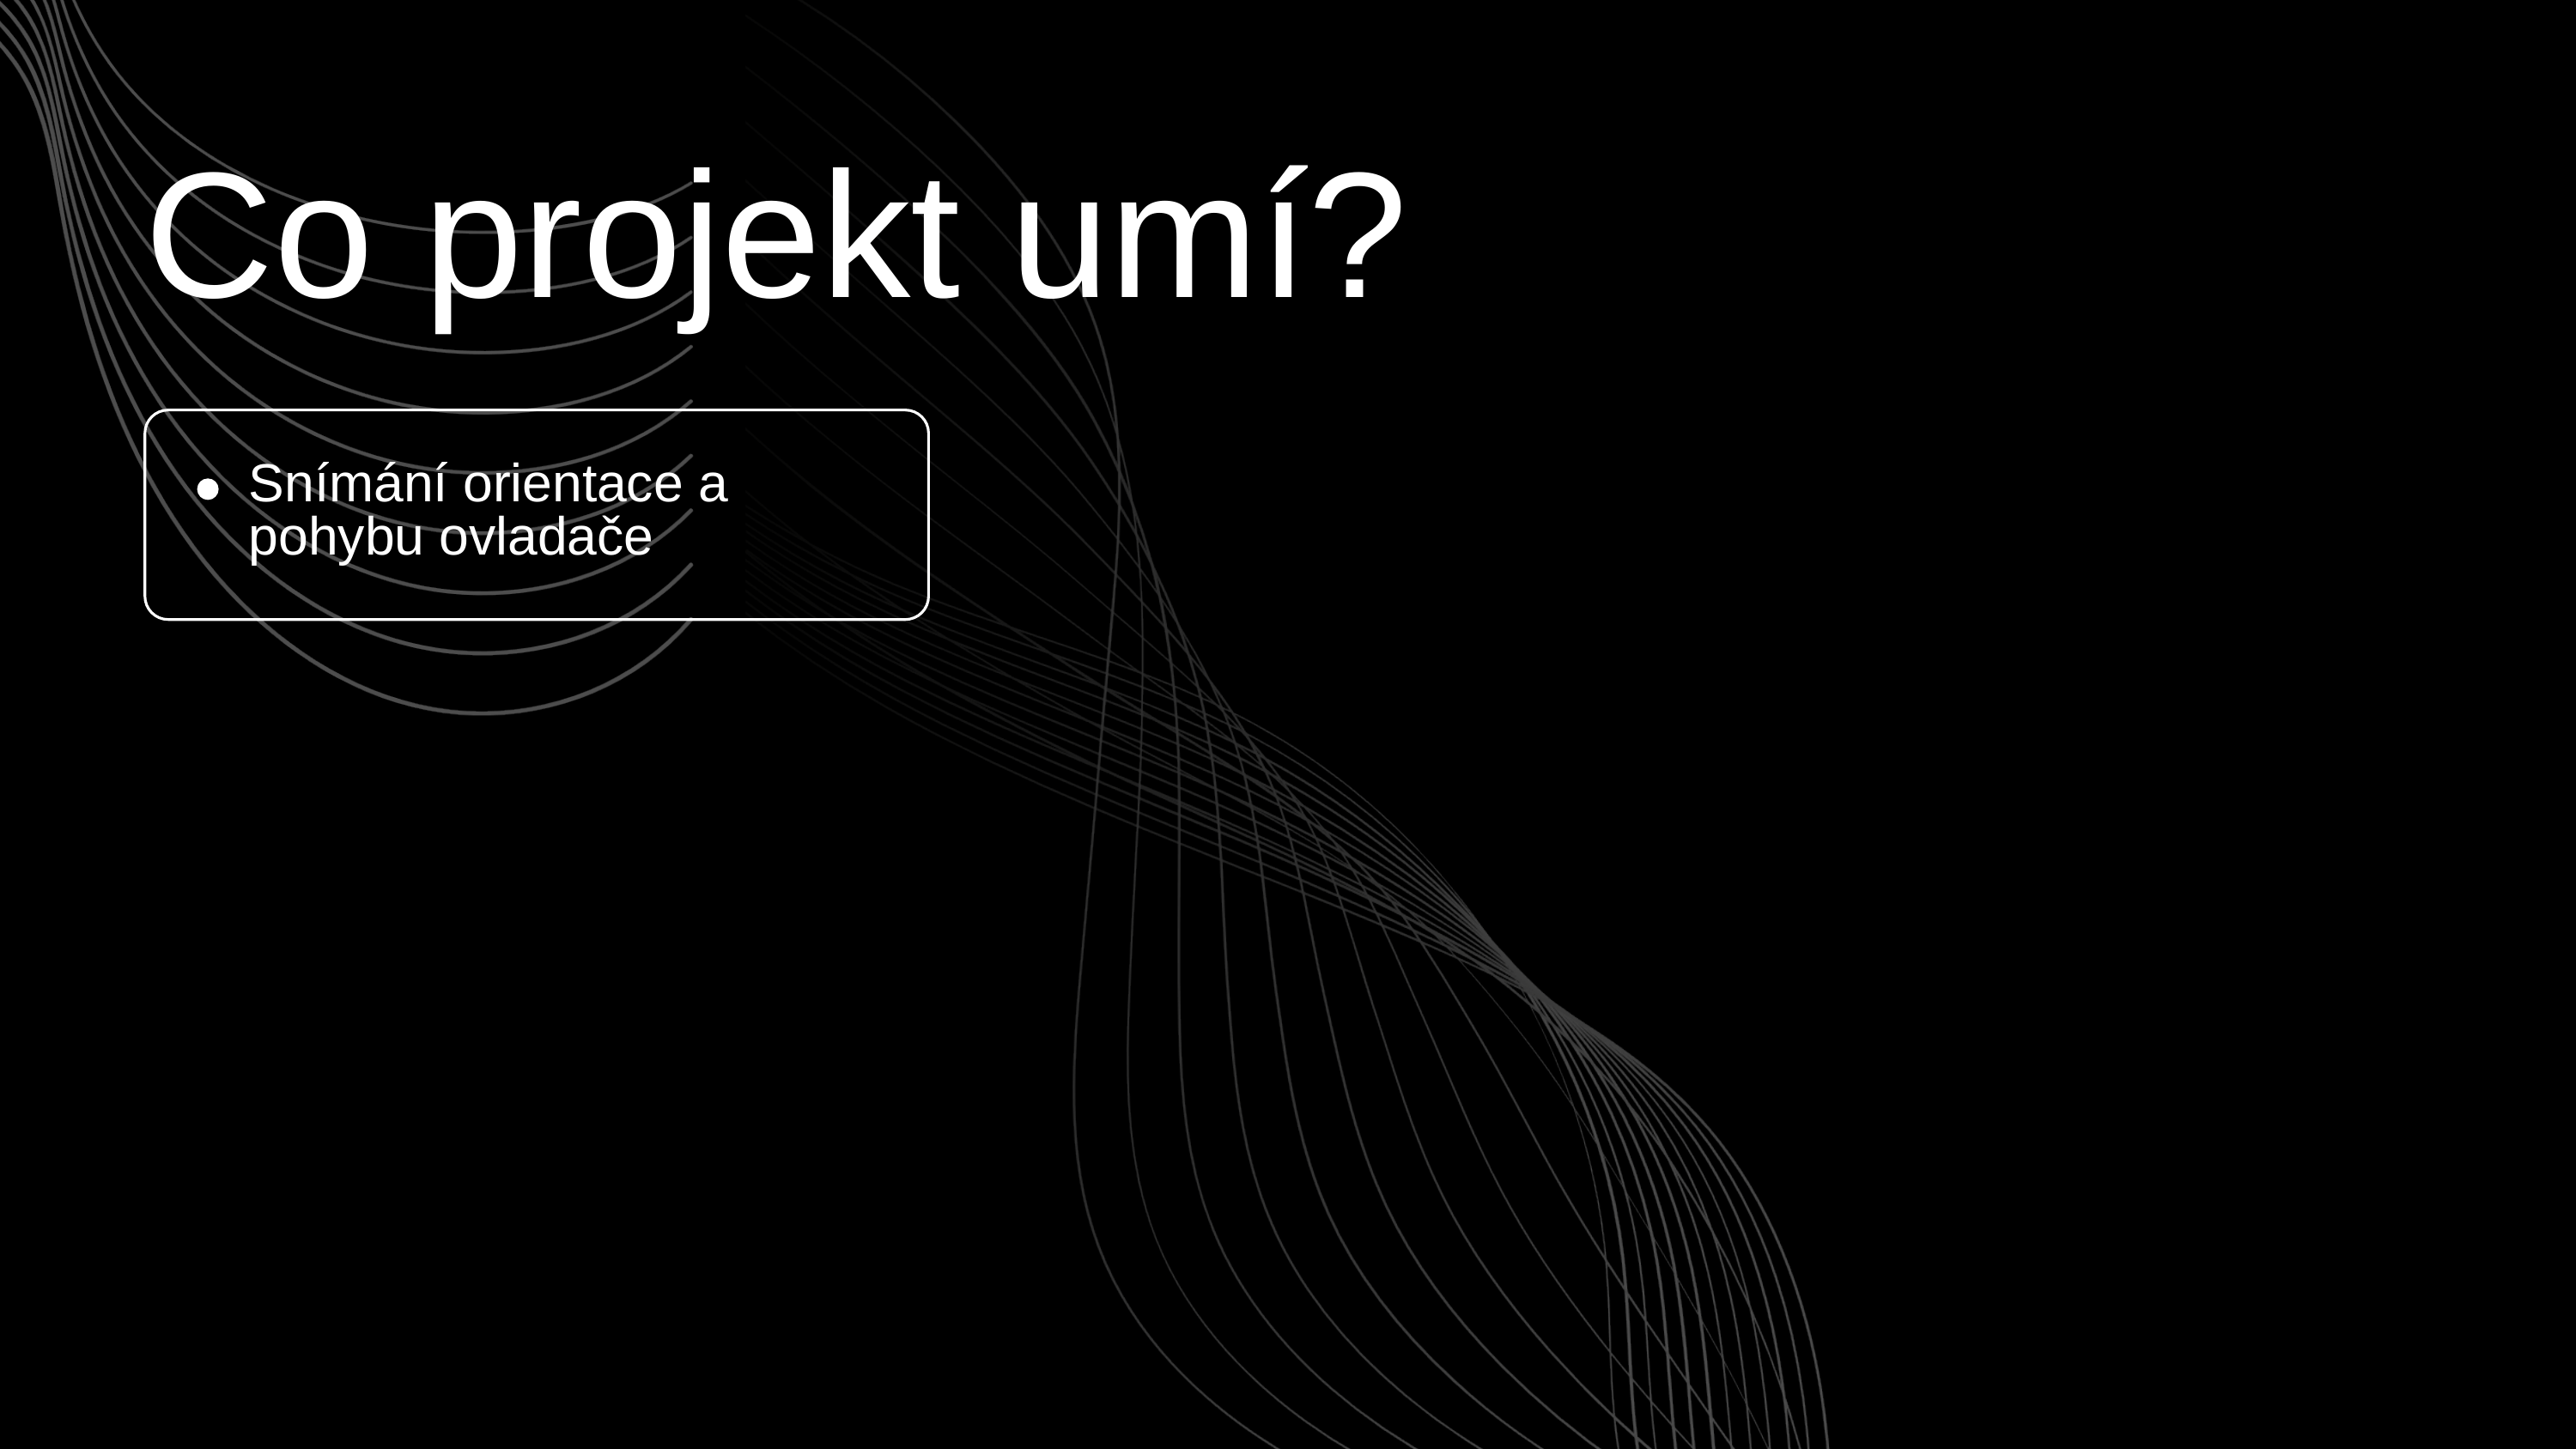

Odesílání dat o orientaci a pohybu

Co projekt umí?

Snímání orientace a pohybu ovladače